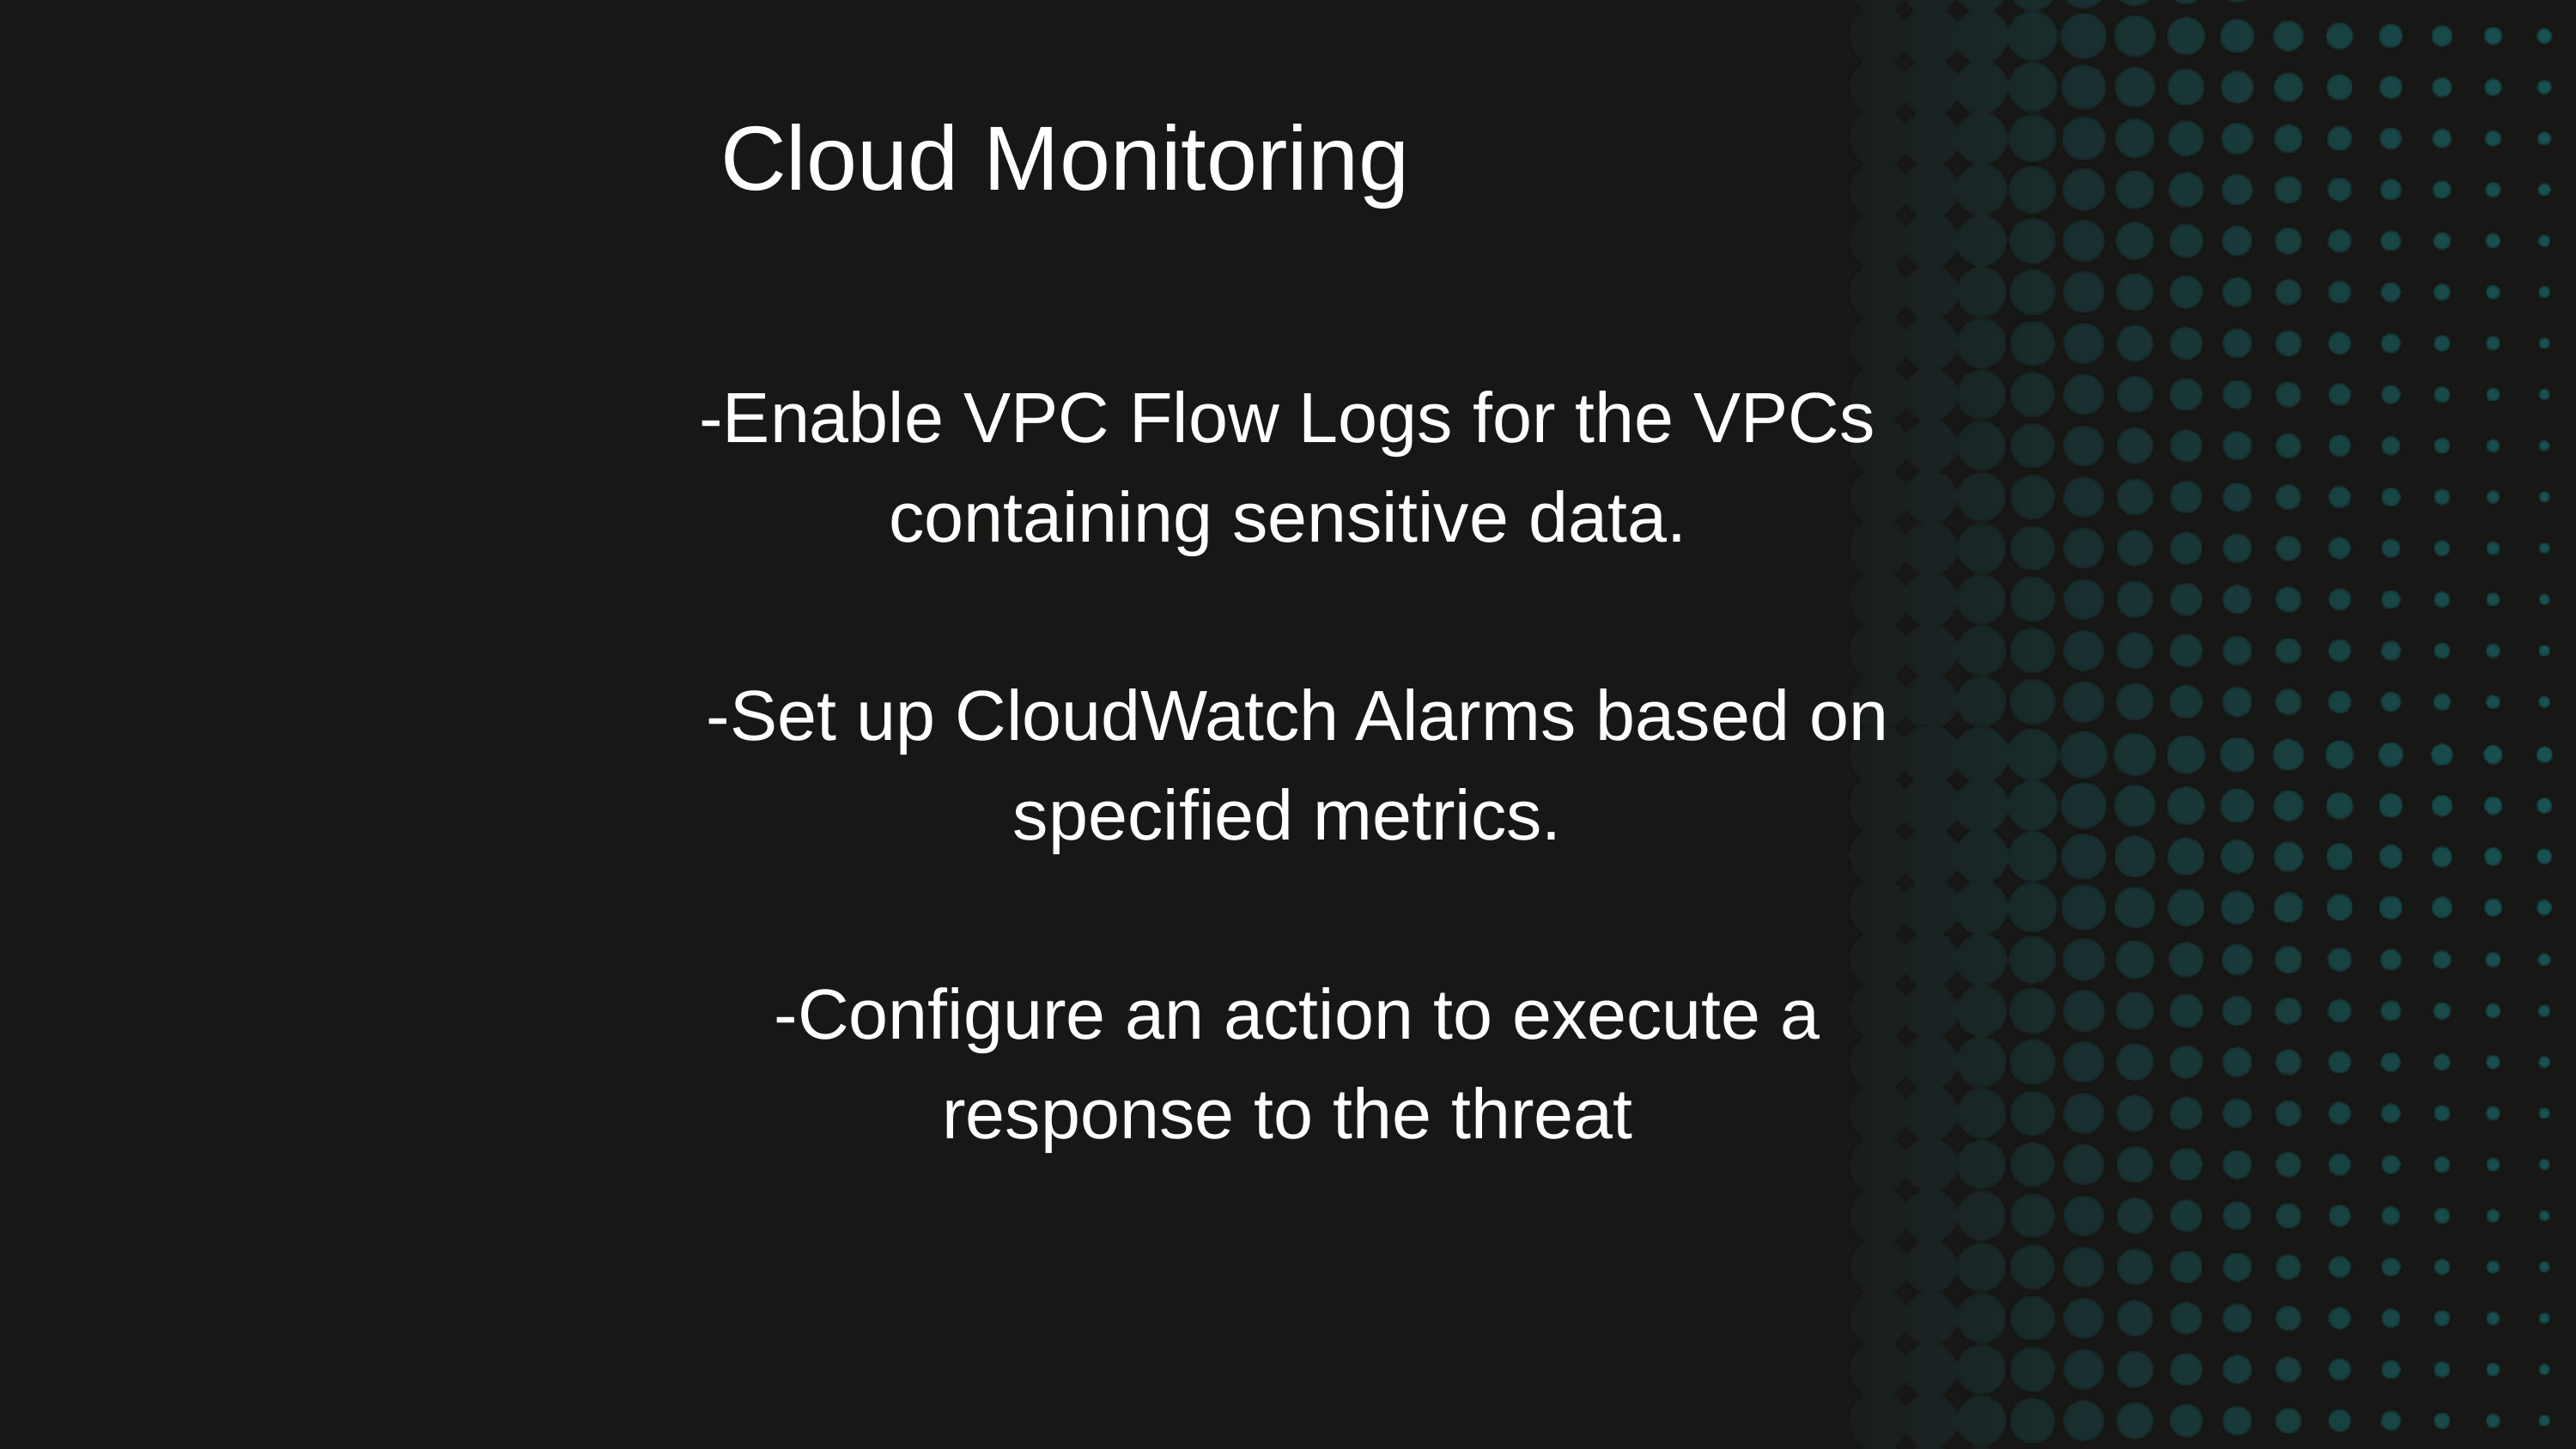

Cloud Monitoring

-Enable VPC Flow Logs for the VPCs containing sensitive data.

 -Set up CloudWatch Alarms based on specified metrics.

 -Configure an action to execute a response to the threat